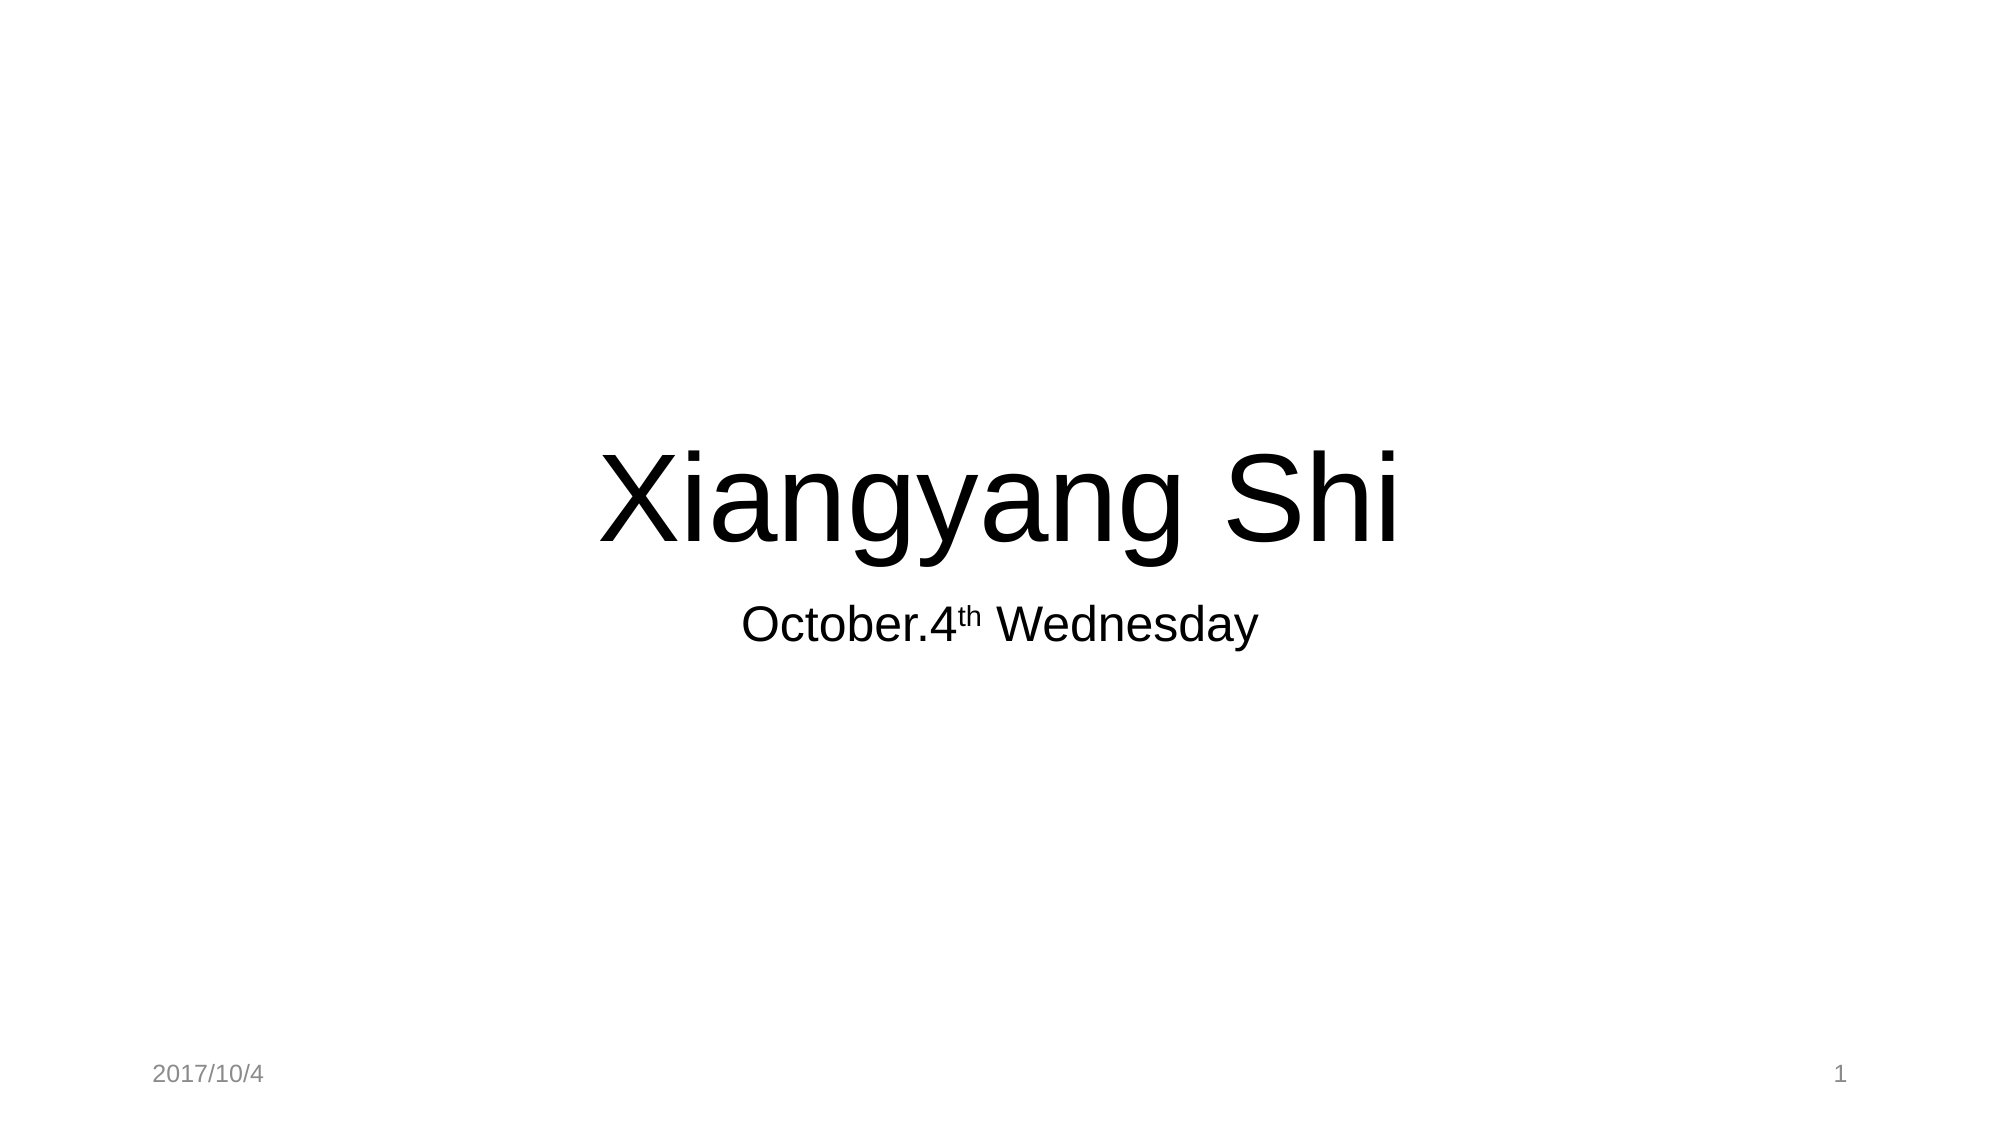

# Xiangyang Shi
October.4th Wednesday
2017/10/4
1